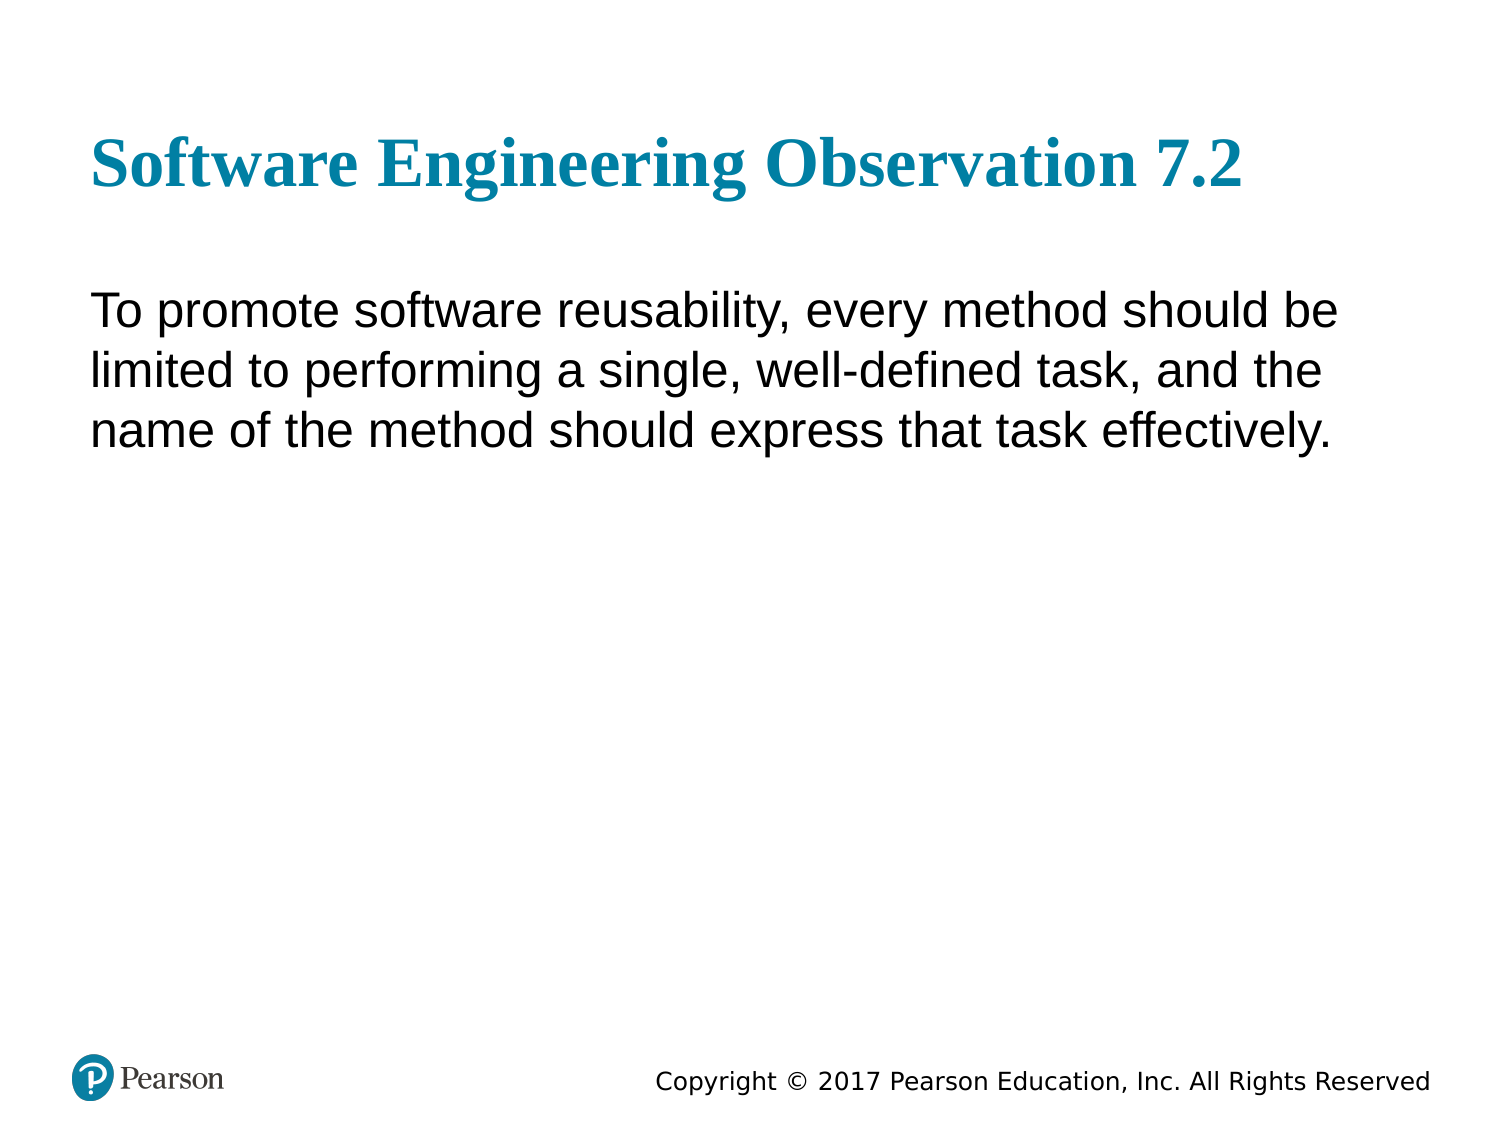

# Software Engineering Observation 7.2
To promote software reusability, every method should be limited to performing a single, well-defined task, and the name of the method should express that task effectively.